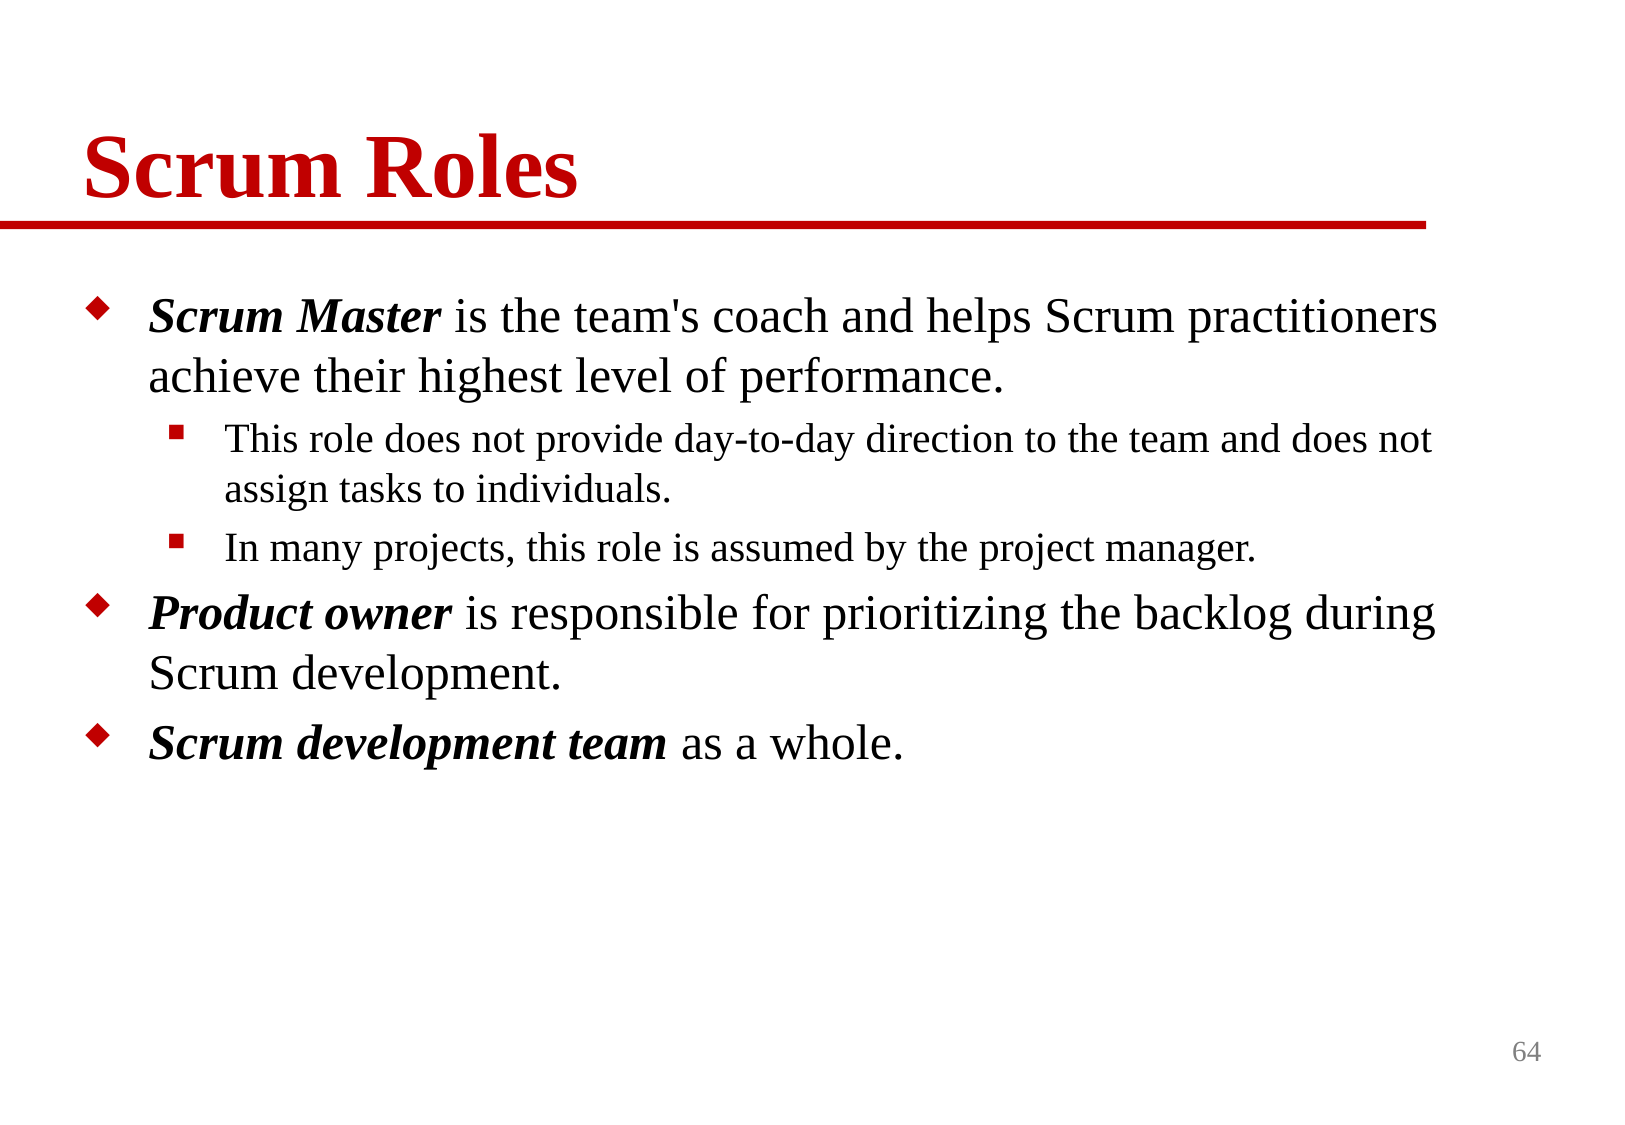

# Scrum Roles
Scrum Master is the team's coach and helps Scrum practitioners achieve their highest level of performance.
This role does not provide day-to-day direction to the team and does not assign tasks to individuals.
In many projects, this role is assumed by the project manager.
Product owner is responsible for prioritizing the backlog during Scrum development.
Scrum development team as a whole.
64